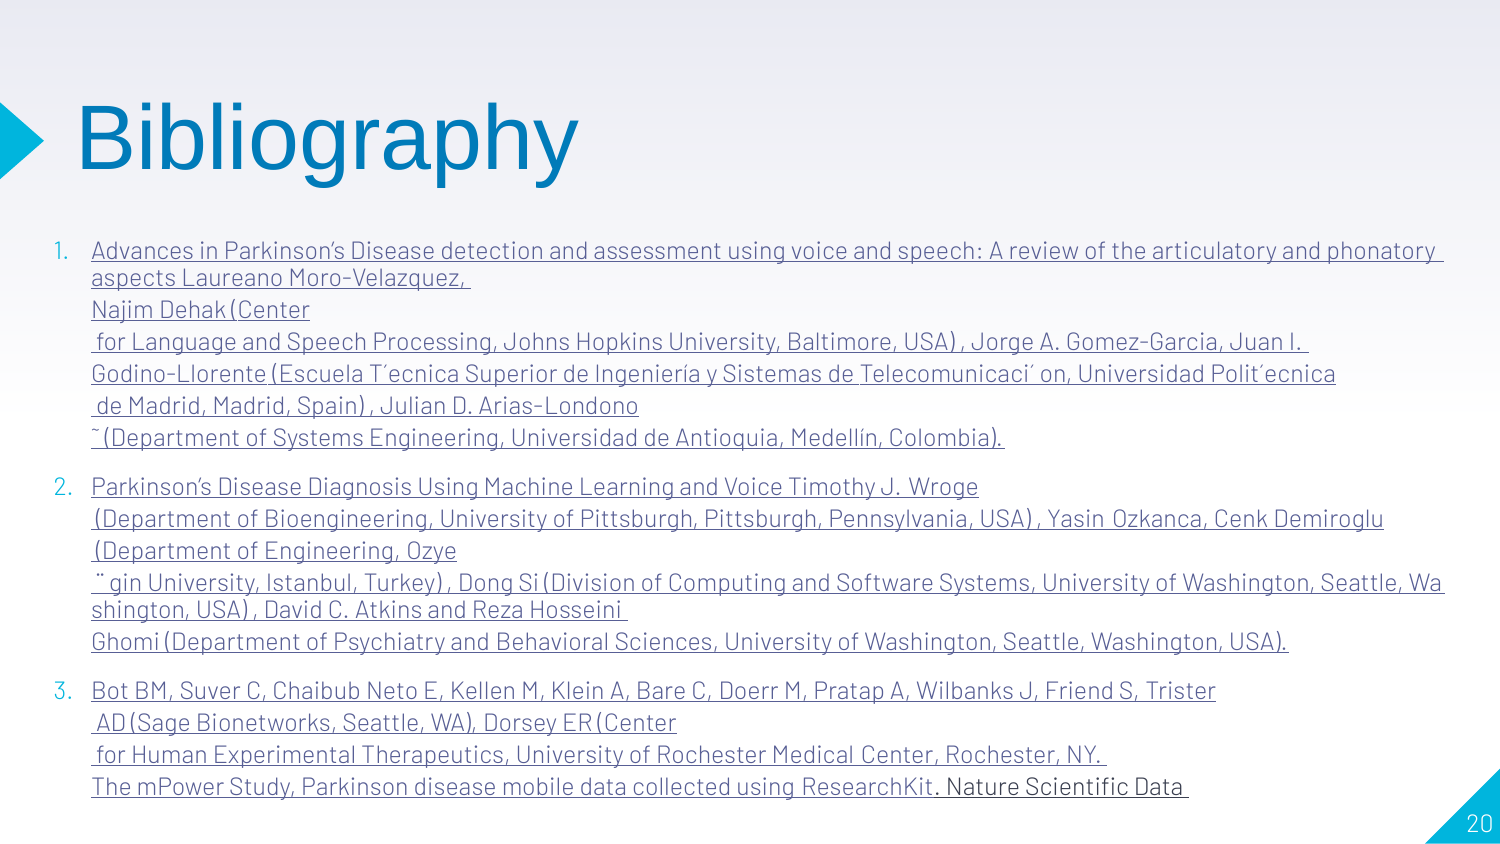

# Bibliography
Advances in Parkinson’s Disease detection and assessment using voice and speech: A review of the articulatory and phonatory aspects Laureano Moro-Velazquez, Najim Dehak (Center for Language and Speech Processing, Johns Hopkins University, Baltimore, USA) , Jorge A. Gomez-Garcia, Juan I. Godino-Llorente (Escuela T´ecnica Superior de Ingeniería y Sistemas de Telecomunicaci´ on, Universidad Polit´ecnica de Madrid, Madrid, Spain) , Julian D. Arias-Londono˜ (Department of Systems Engineering, Universidad de Antioquia, Medellín, Colombia).
Parkinson’s Disease Diagnosis Using Machine Learning and Voice Timothy J. Wroge (Department of Bioengineering, University of Pittsburgh, Pittsburgh, Pennsylvania, USA) , Yasin Ozkanca, Cenk Demiroglu (Department of Engineering, Ozye ¨ gin University, Istanbul, Turkey) , Dong Si (Division of Computing and Software Systems, University of Washington, Seattle, Washington, USA) , David C. Atkins and Reza Hosseini Ghomi (Department of Psychiatry and Behavioral Sciences, University of Washington, Seattle, Washington, USA).
Bot BM, Suver C, Chaibub Neto E, Kellen M, Klein A, Bare C, Doerr M, Pratap A, Wilbanks J, Friend S, Trister AD (Sage Bionetworks, Seattle, WA), Dorsey ER (Center for Human Experimental Therapeutics, University of Rochester Medical Center, Rochester, NY.
The mPower Study, Parkinson disease mobile data collected using ResearchKit. Nature Scientific Data
20